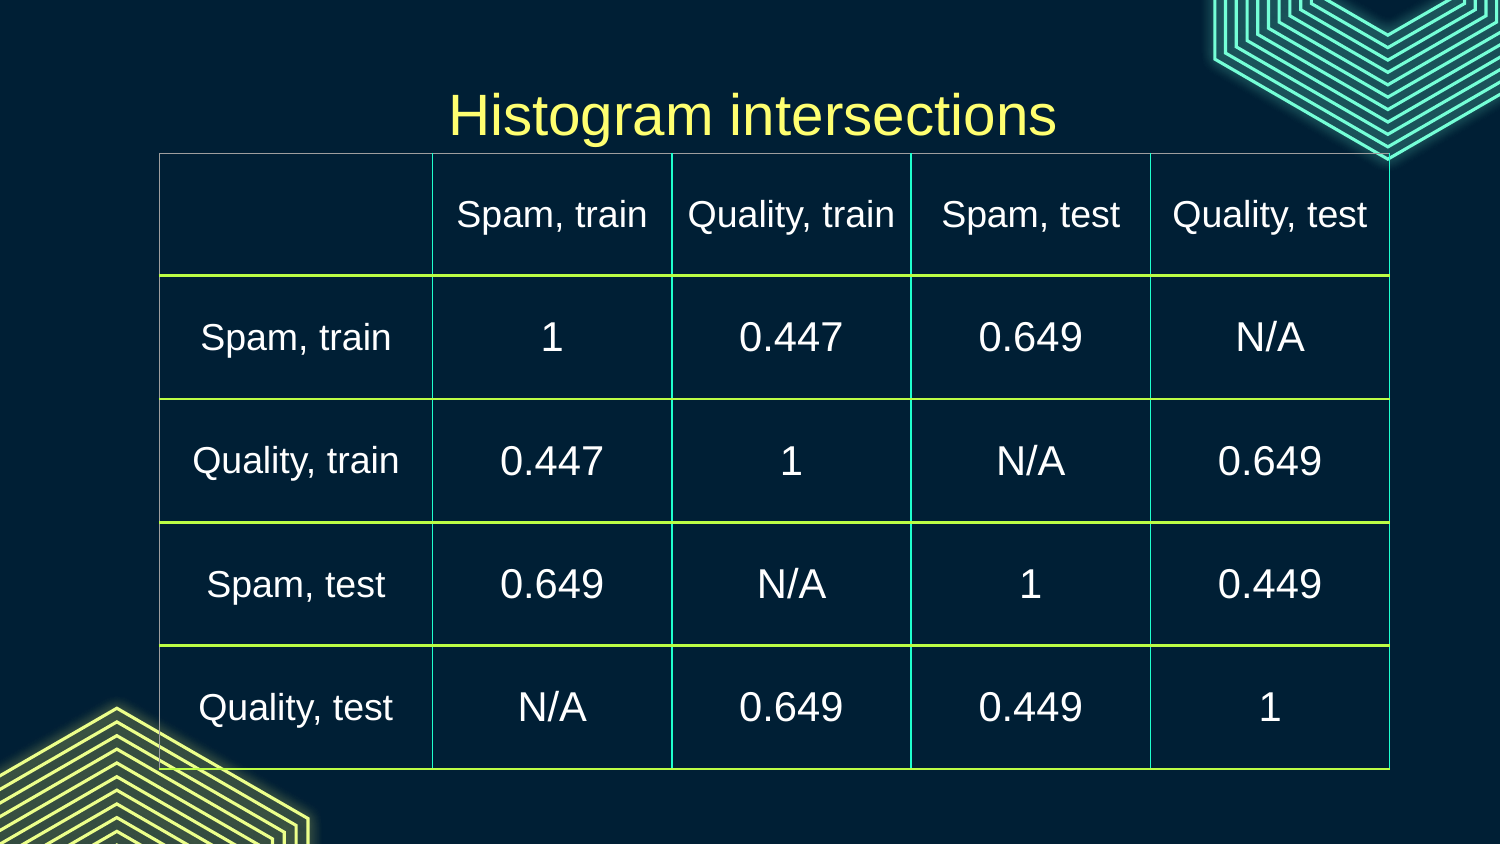

# Histogram intersections
|  | Spam, train | Quality, train | Spam, test | Quality, test |
| --- | --- | --- | --- | --- |
| Spam, train | 1 | 0.447 | 0.649 | N/A |
| Quality, train | 0.447 | 1 | N/A | 0.649 |
| Spam, test | 0.649 | N/A | 1 | 0.449 |
| Quality, test | N/A | 0.649 | 0.449 | 1 |